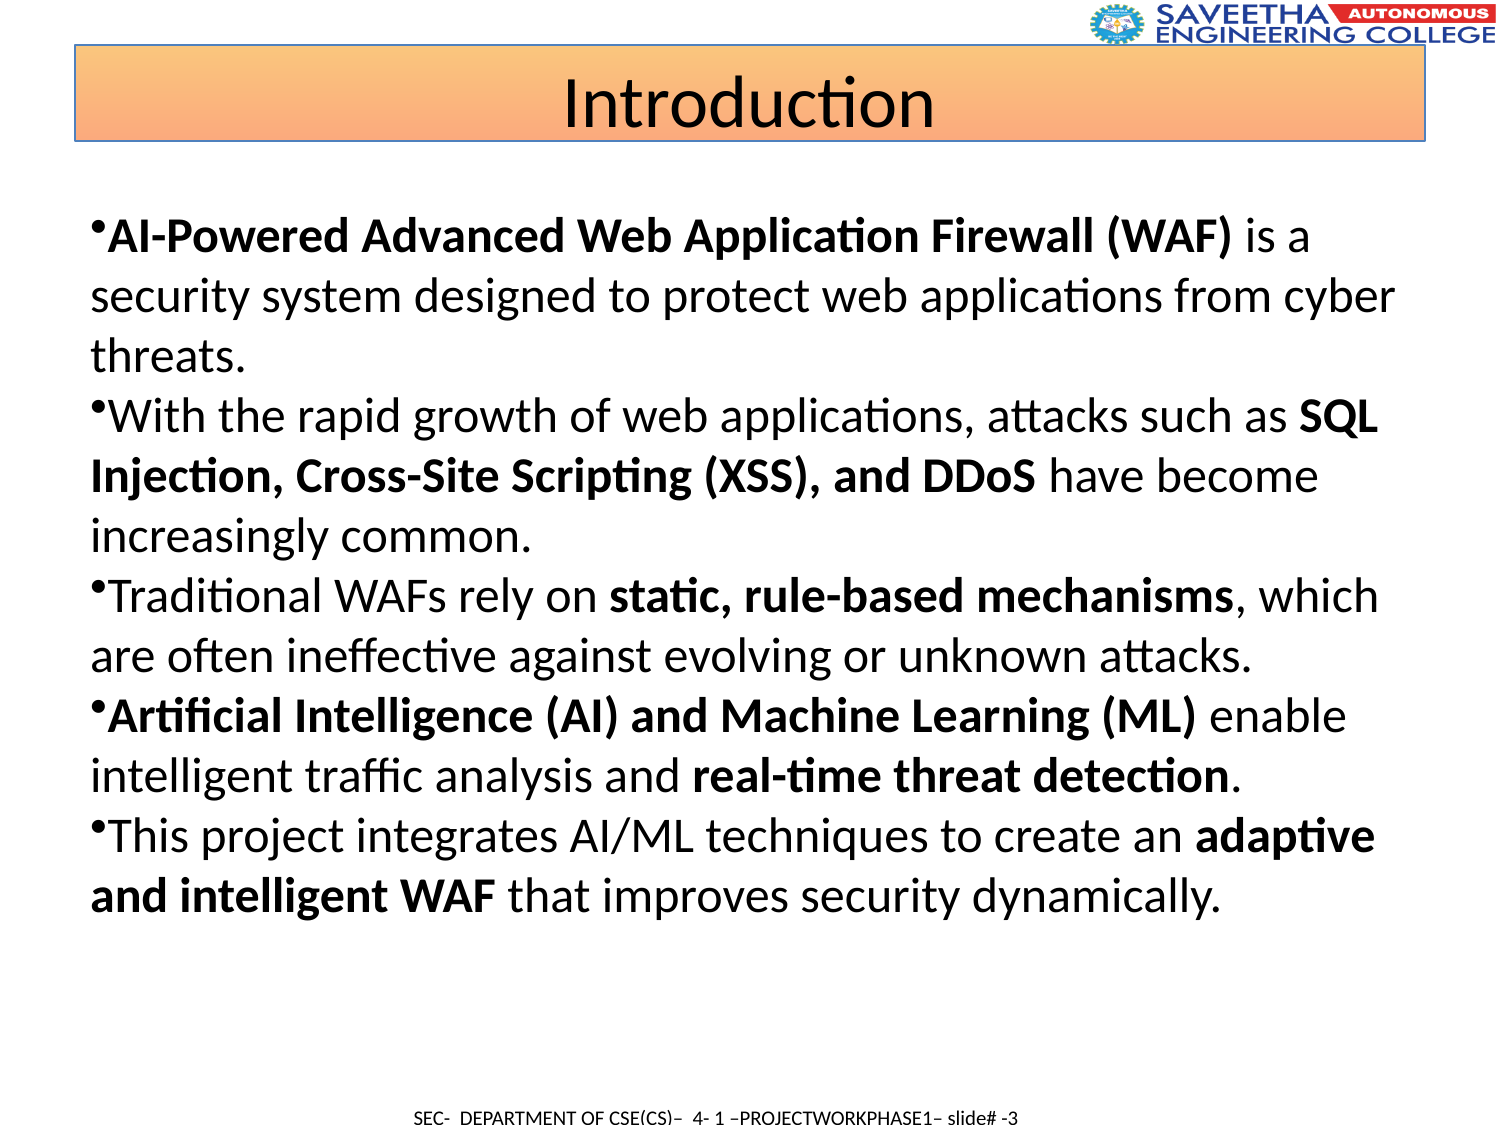

Introduction
AI-Powered Advanced Web Application Firewall (WAF) is a security system designed to protect web applications from cyber threats.
With the rapid growth of web applications, attacks such as SQL Injection, Cross-Site Scripting (XSS), and DDoS have become increasingly common.
Traditional WAFs rely on static, rule-based mechanisms, which are often ineffective against evolving or unknown attacks.
Artificial Intelligence (AI) and Machine Learning (ML) enable intelligent traffic analysis and real-time threat detection.
This project integrates AI/ML techniques to create an adaptive and intelligent WAF that improves security dynamically.